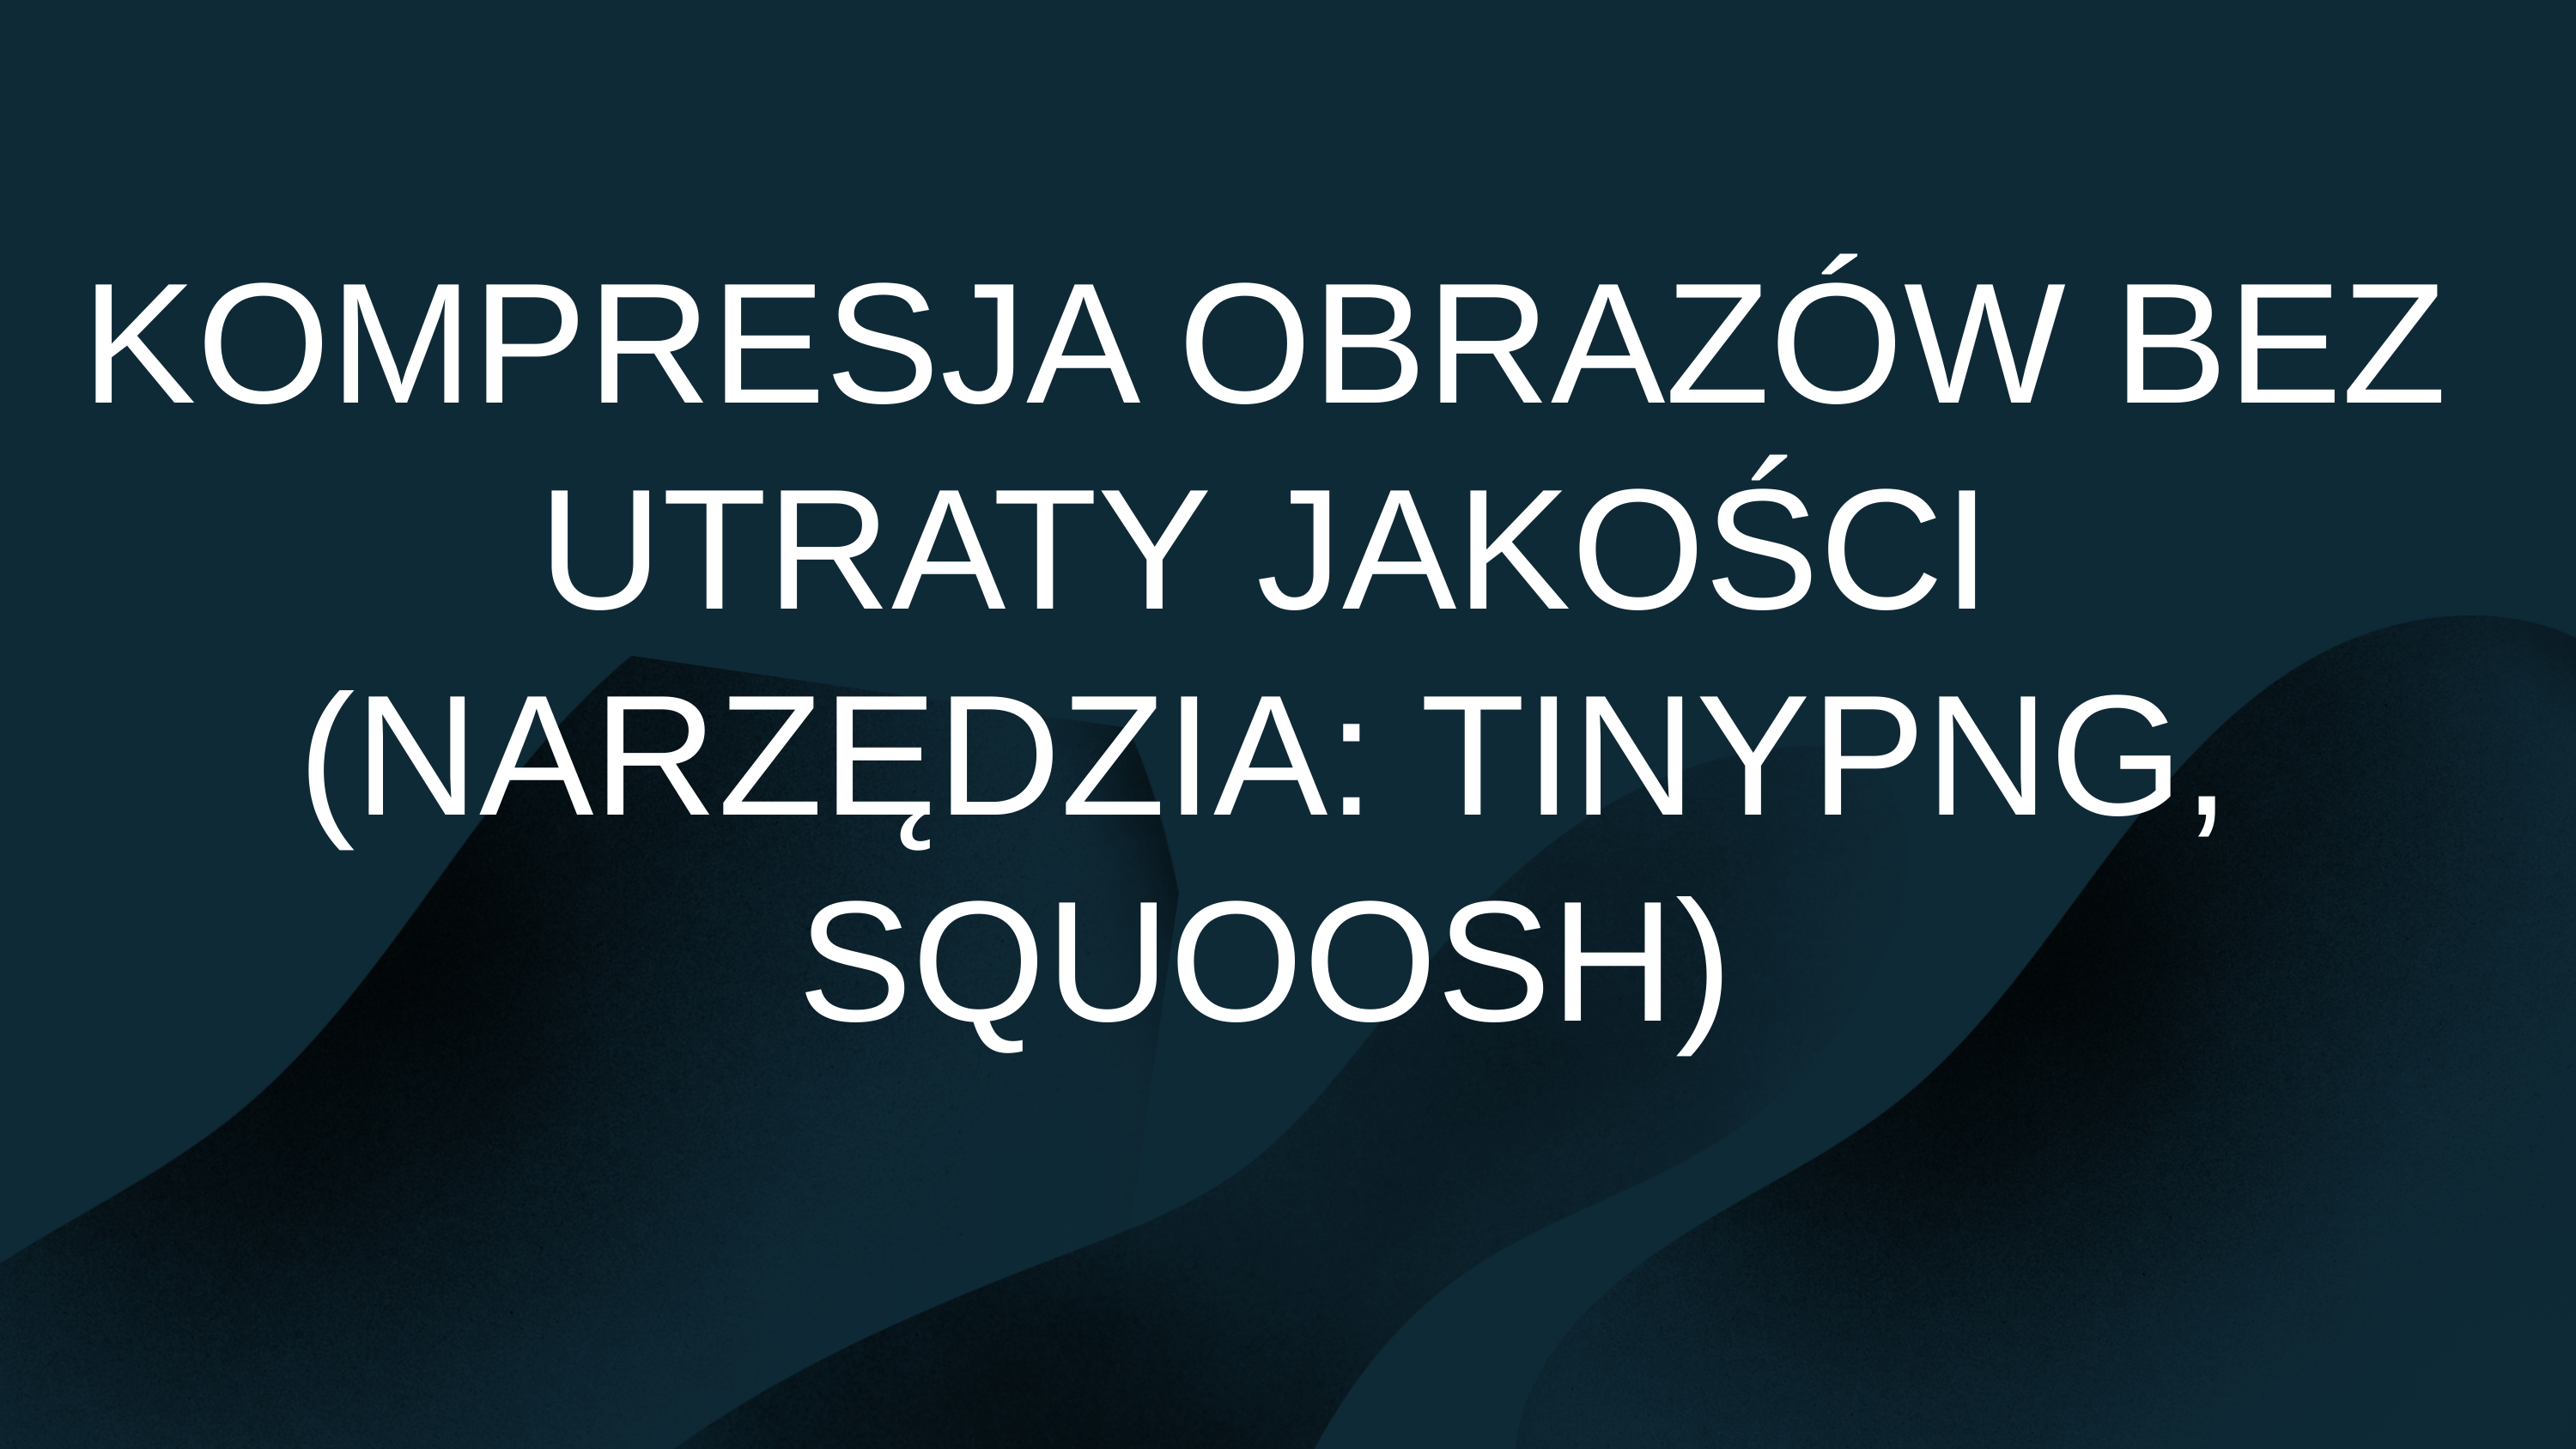

KOMPRESJA OBRAZÓW BEZ UTRATY JAKOŚCI (NARZĘDZIA: TINYPNG, SQUOOSH)